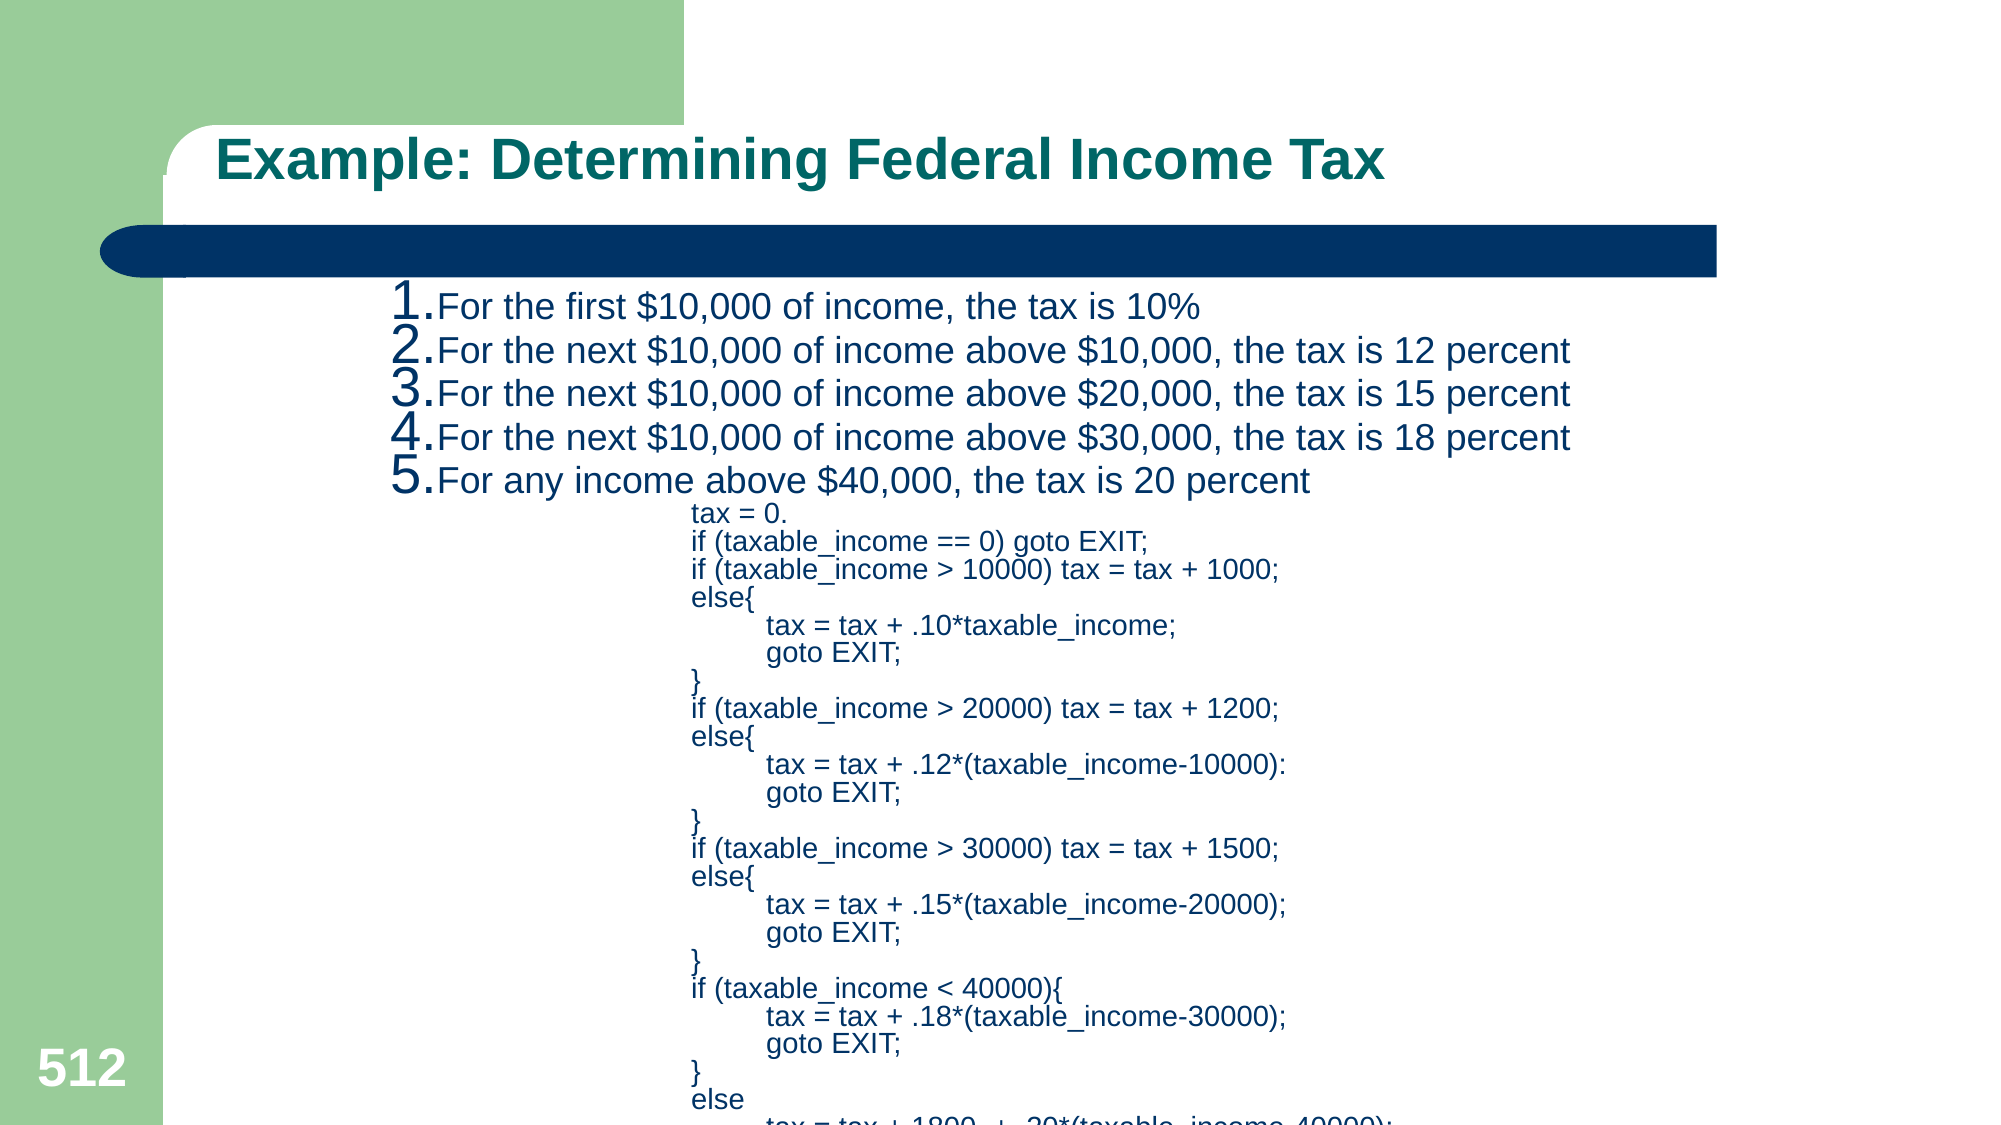

# Example: Determining Federal Income Tax
For the first $10,000 of income, the tax is 10%
For the next $10,000 of income above $10,000, the tax is 12 percent
For the next $10,000 of income above $20,000, the tax is 15 percent
For the next $10,000 of income above $30,000, the tax is 18 percent
For any income above $40,000, the tax is 20 percent
tax = 0.
if (taxable_income == 0) goto EXIT;
if (taxable_income > 10000) tax = tax + 1000;
else{
	tax = tax + .10*taxable_income;
	goto EXIT;
}
if (taxable_income > 20000) tax = tax + 1200;
else{
	tax = tax + .12*(taxable_income-10000):
	goto EXIT;
}
if (taxable_income > 30000) tax = tax + 1500;
else{
	tax = tax + .15*(taxable_income-20000);
	goto EXIT;
}
if (taxable_income < 40000){
	tax = tax + .18*(taxable_income-30000);
	goto EXIT;
}
else
	tax = tax + 1800. + .20*(taxable_income-40000);
EXIT;

512